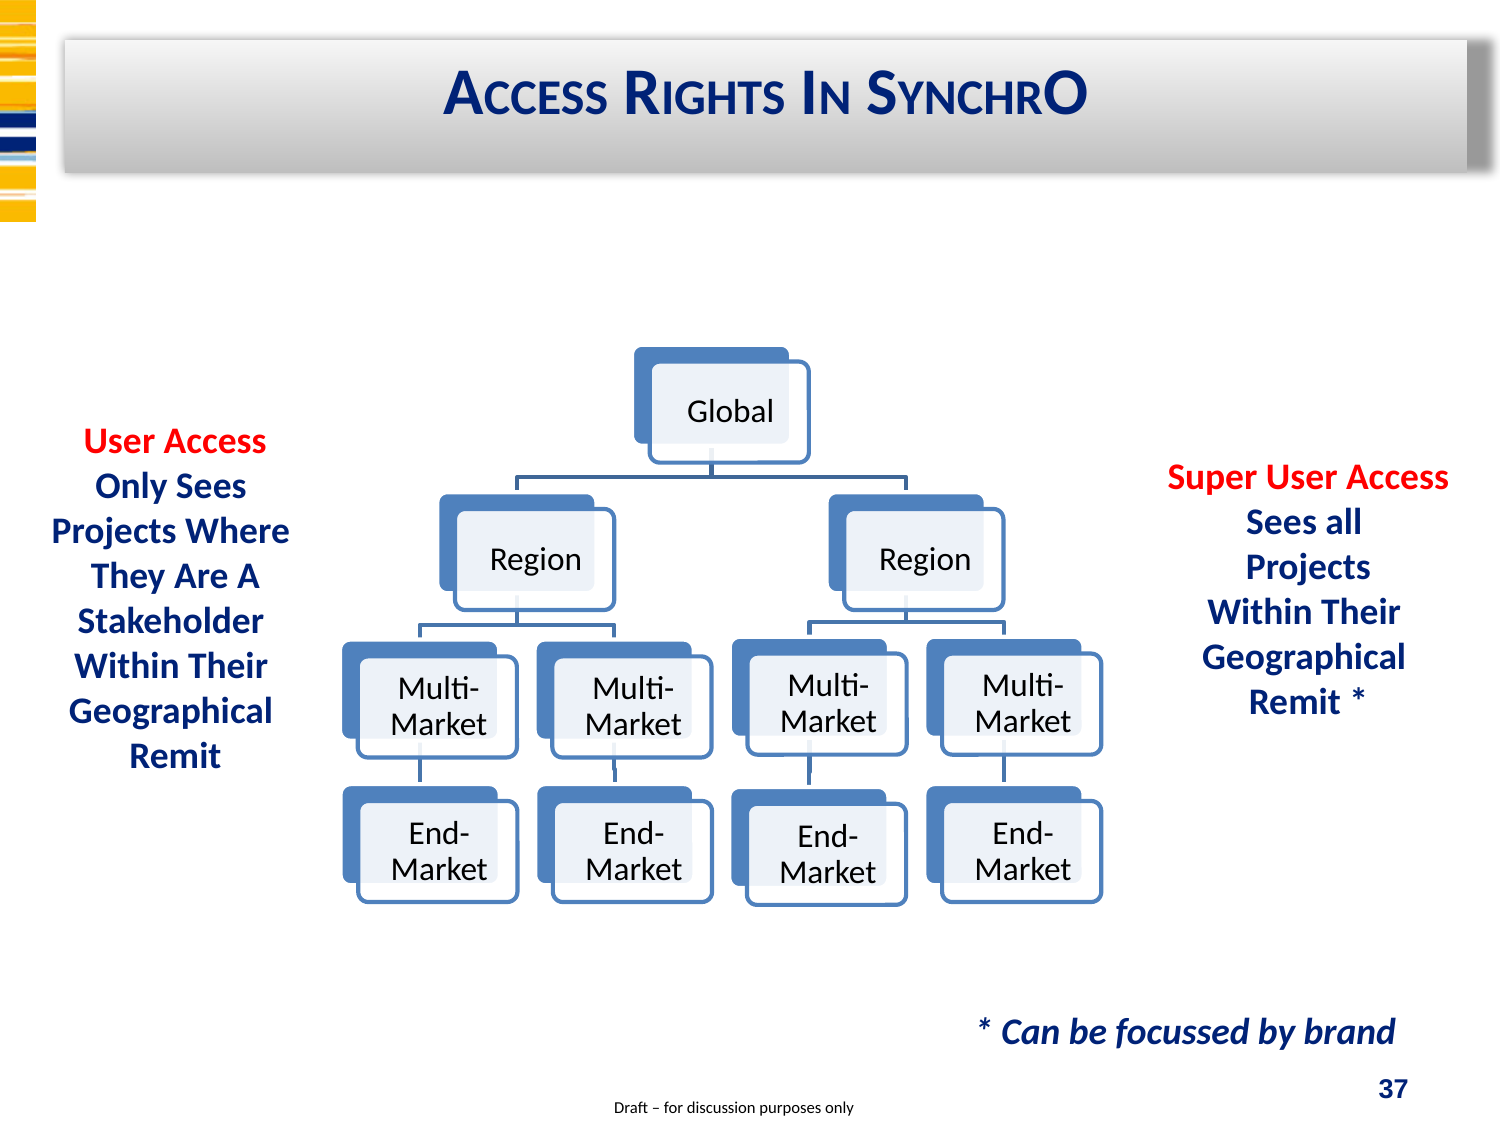

Access Rights in SYNCHRO
Global
Region
Multi-Market
End-Market
Multi-Market
End-Market
Region
Multi-Market
End-Market
Multi-Market
End-Market
User Access
Only Sees
Projects Where
They Are A
Stakeholder
Within Their
Geographical
Remit
Super User Access
Sees all
Projects
Within Their
Geographical
Remit *
* Can be focussed by brand
37